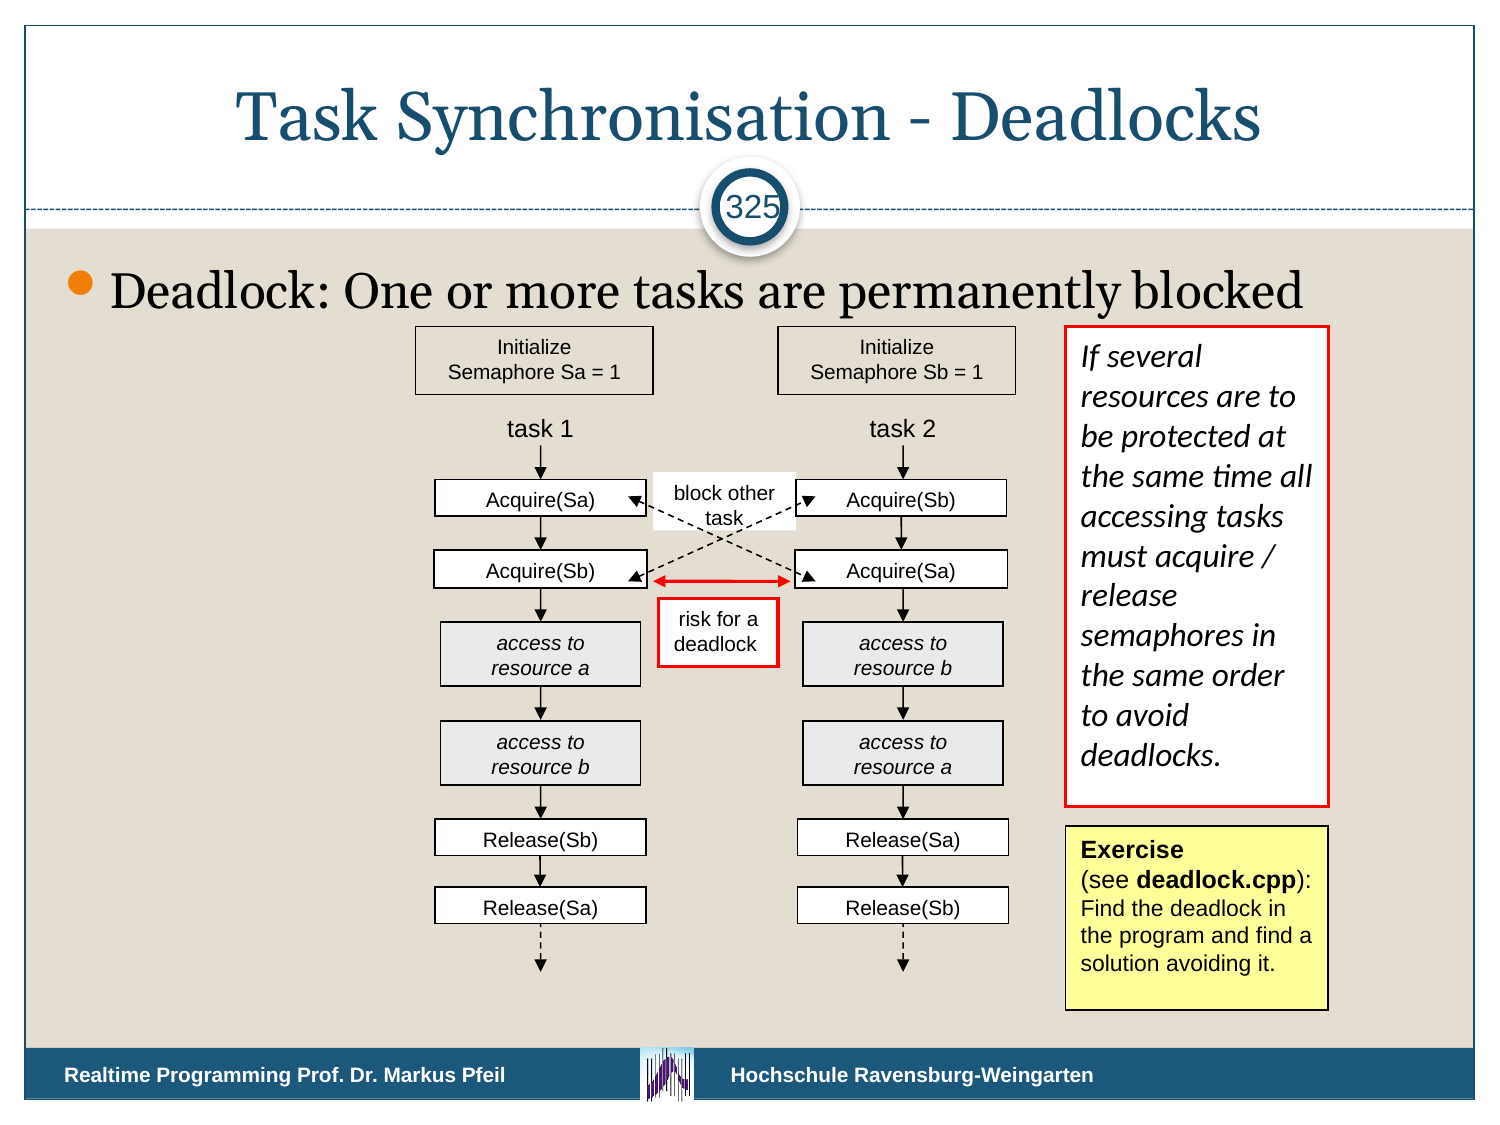

# Task Synchronisation - Deadlocks
325
Deadlock: One or more tasks are permanently blocked

If several resources are to be protected at the same time all accessing tasks must acquire / release semaphores in the same order to avoid deadlocks.
Initialize
Semaphore Sa = 1
Initialize
Semaphore Sb = 1
task 1
task 2

block other task
Acquire(Sa)

Acquire(Sb)

Acquire(Sb)
Acquire(Sa)

risk for a deadlock

access to resource a
access to resource b

access to resource b
access to resource a

Release(Sb)

Release(Sa)

Release(Sa)

Release(Sb)

Exercise
(see deadlock.cpp):
Find the deadlock in the program and find a solution avoiding it.
Realtime Programming Prof. Dr. Markus Pfeil